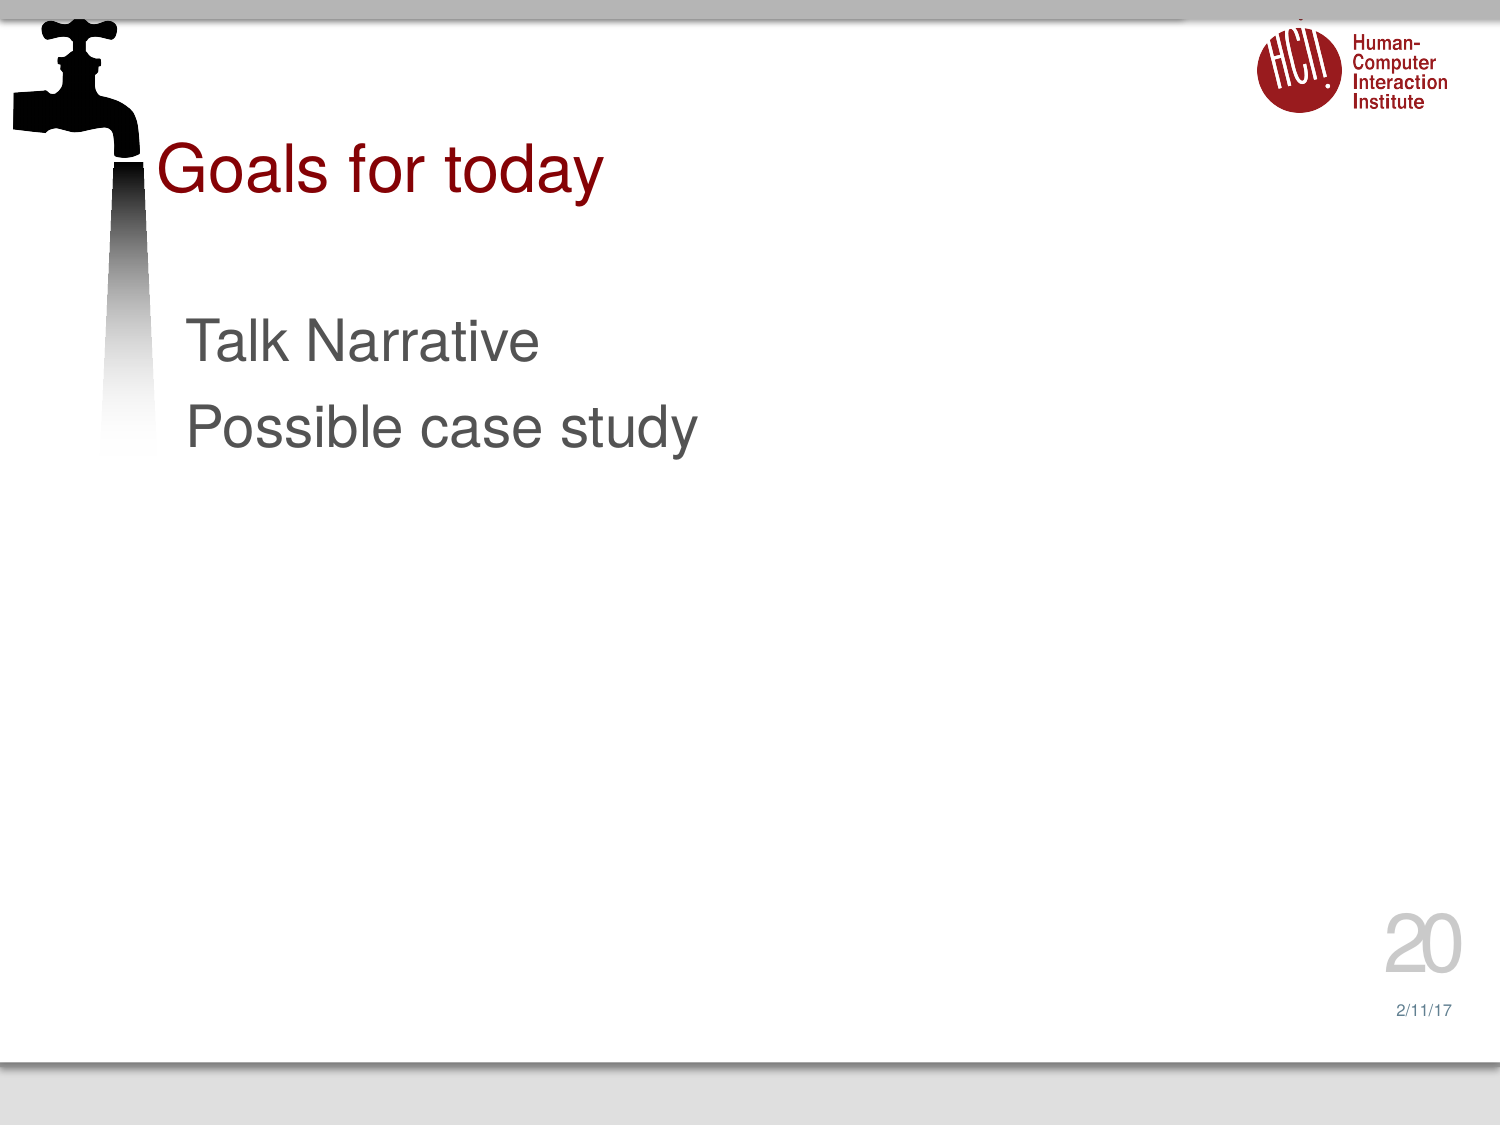

# Goals for today
Talk Narrative
Possible case study

20
2/11/17